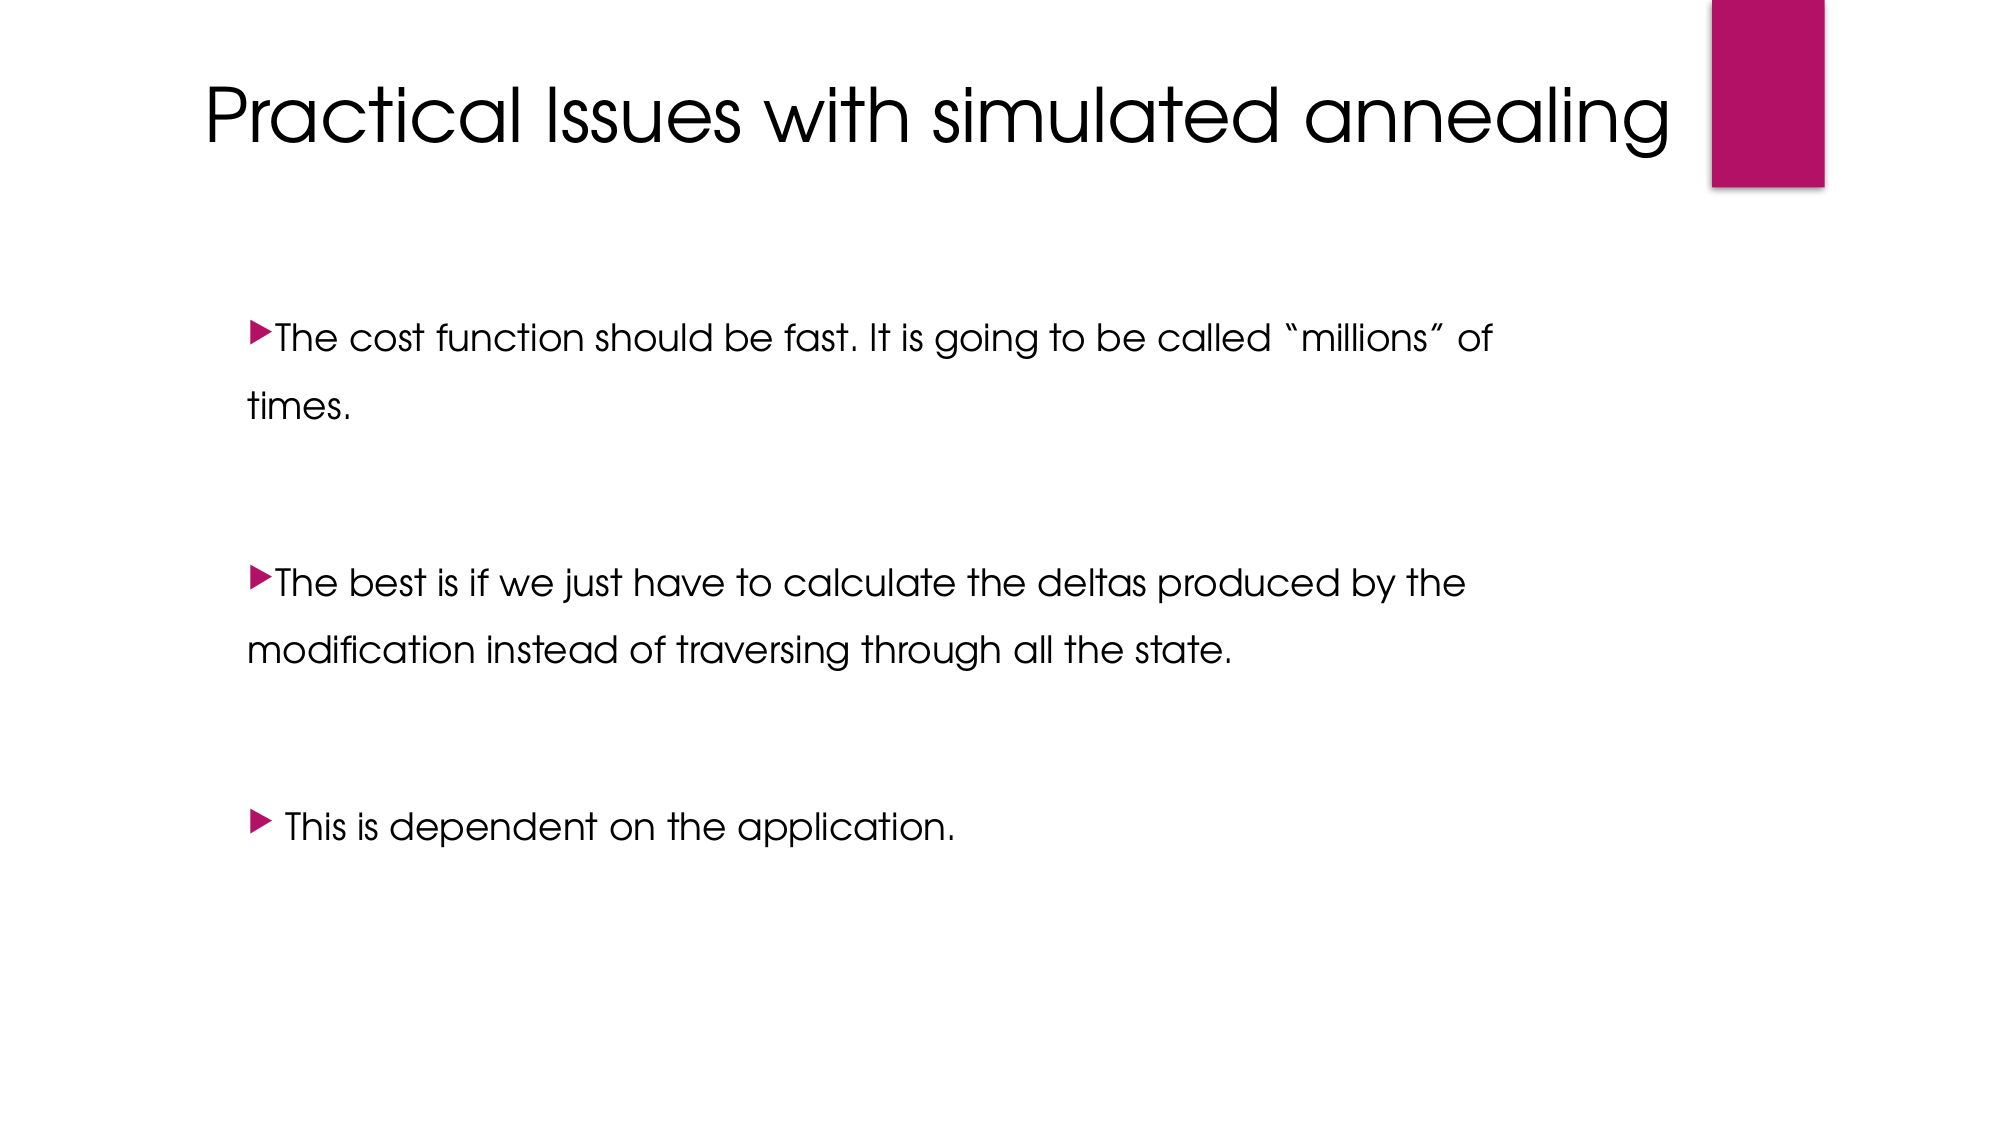

# Practical Issues with simulated annealing
The cost function should be fast. It is going to be called “millions” of times.

The best is if we just have to calculate the deltas produced by the modification instead of traversing through all the state.

 This is dependent on the application.